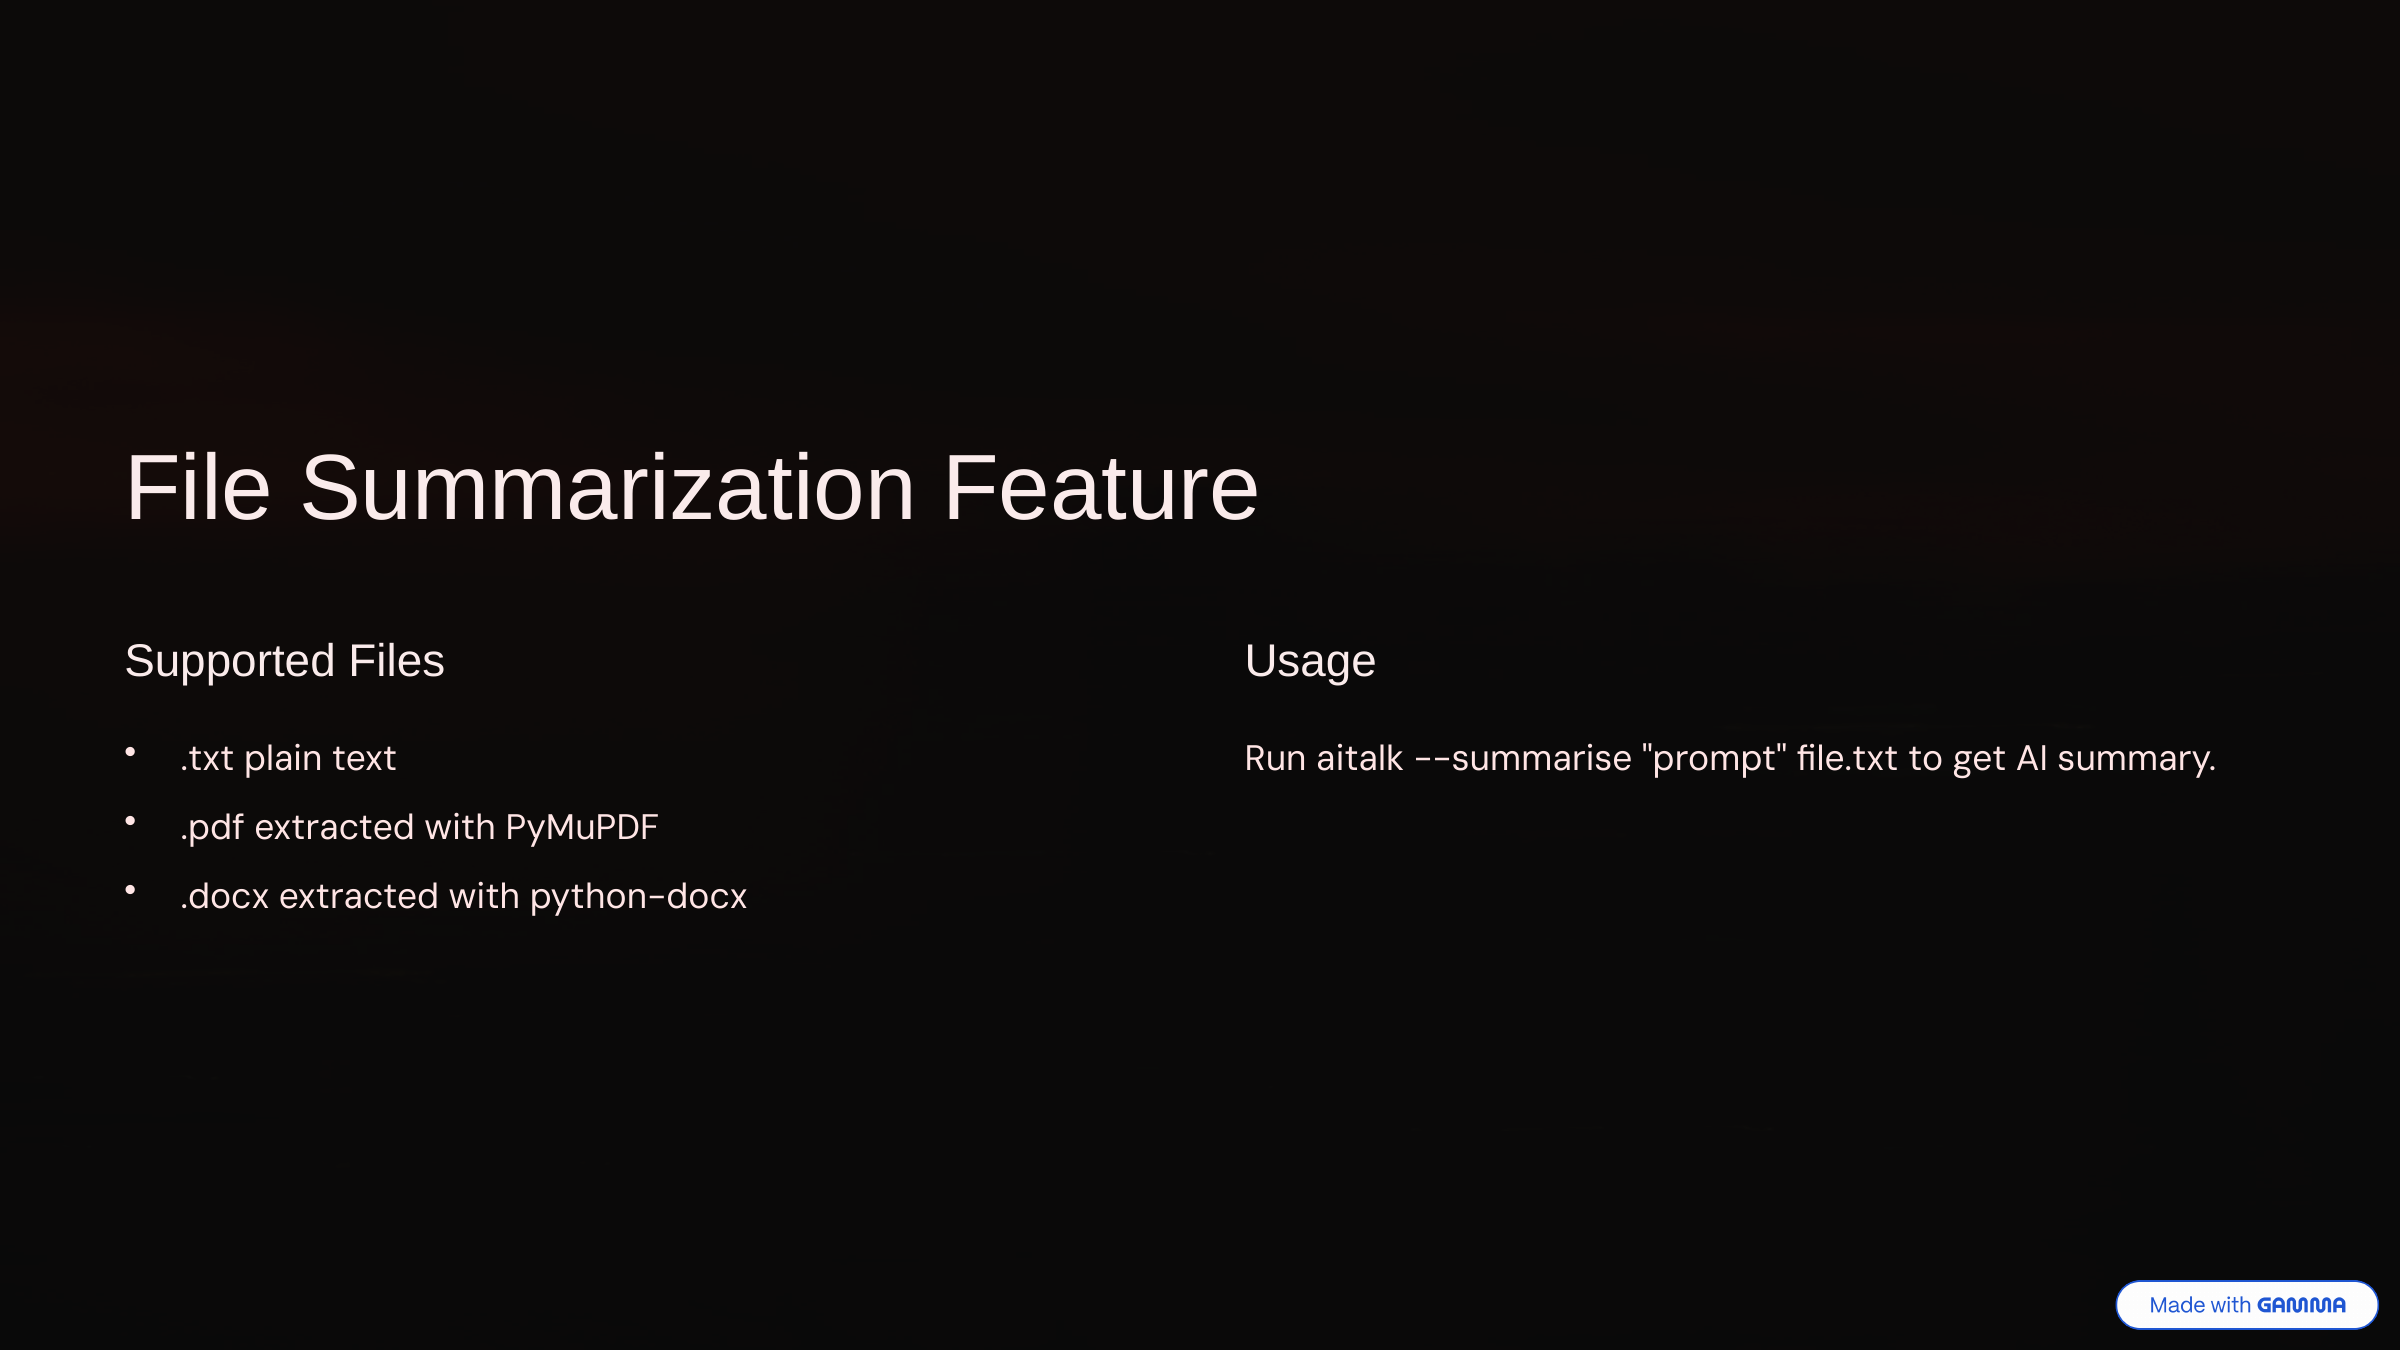

File Summarization Feature
Supported Files
Usage
.txt plain text
Run aitalk --summarise "prompt" file.txt to get AI summary.
.pdf extracted with PyMuPDF
.docx extracted with python-docx